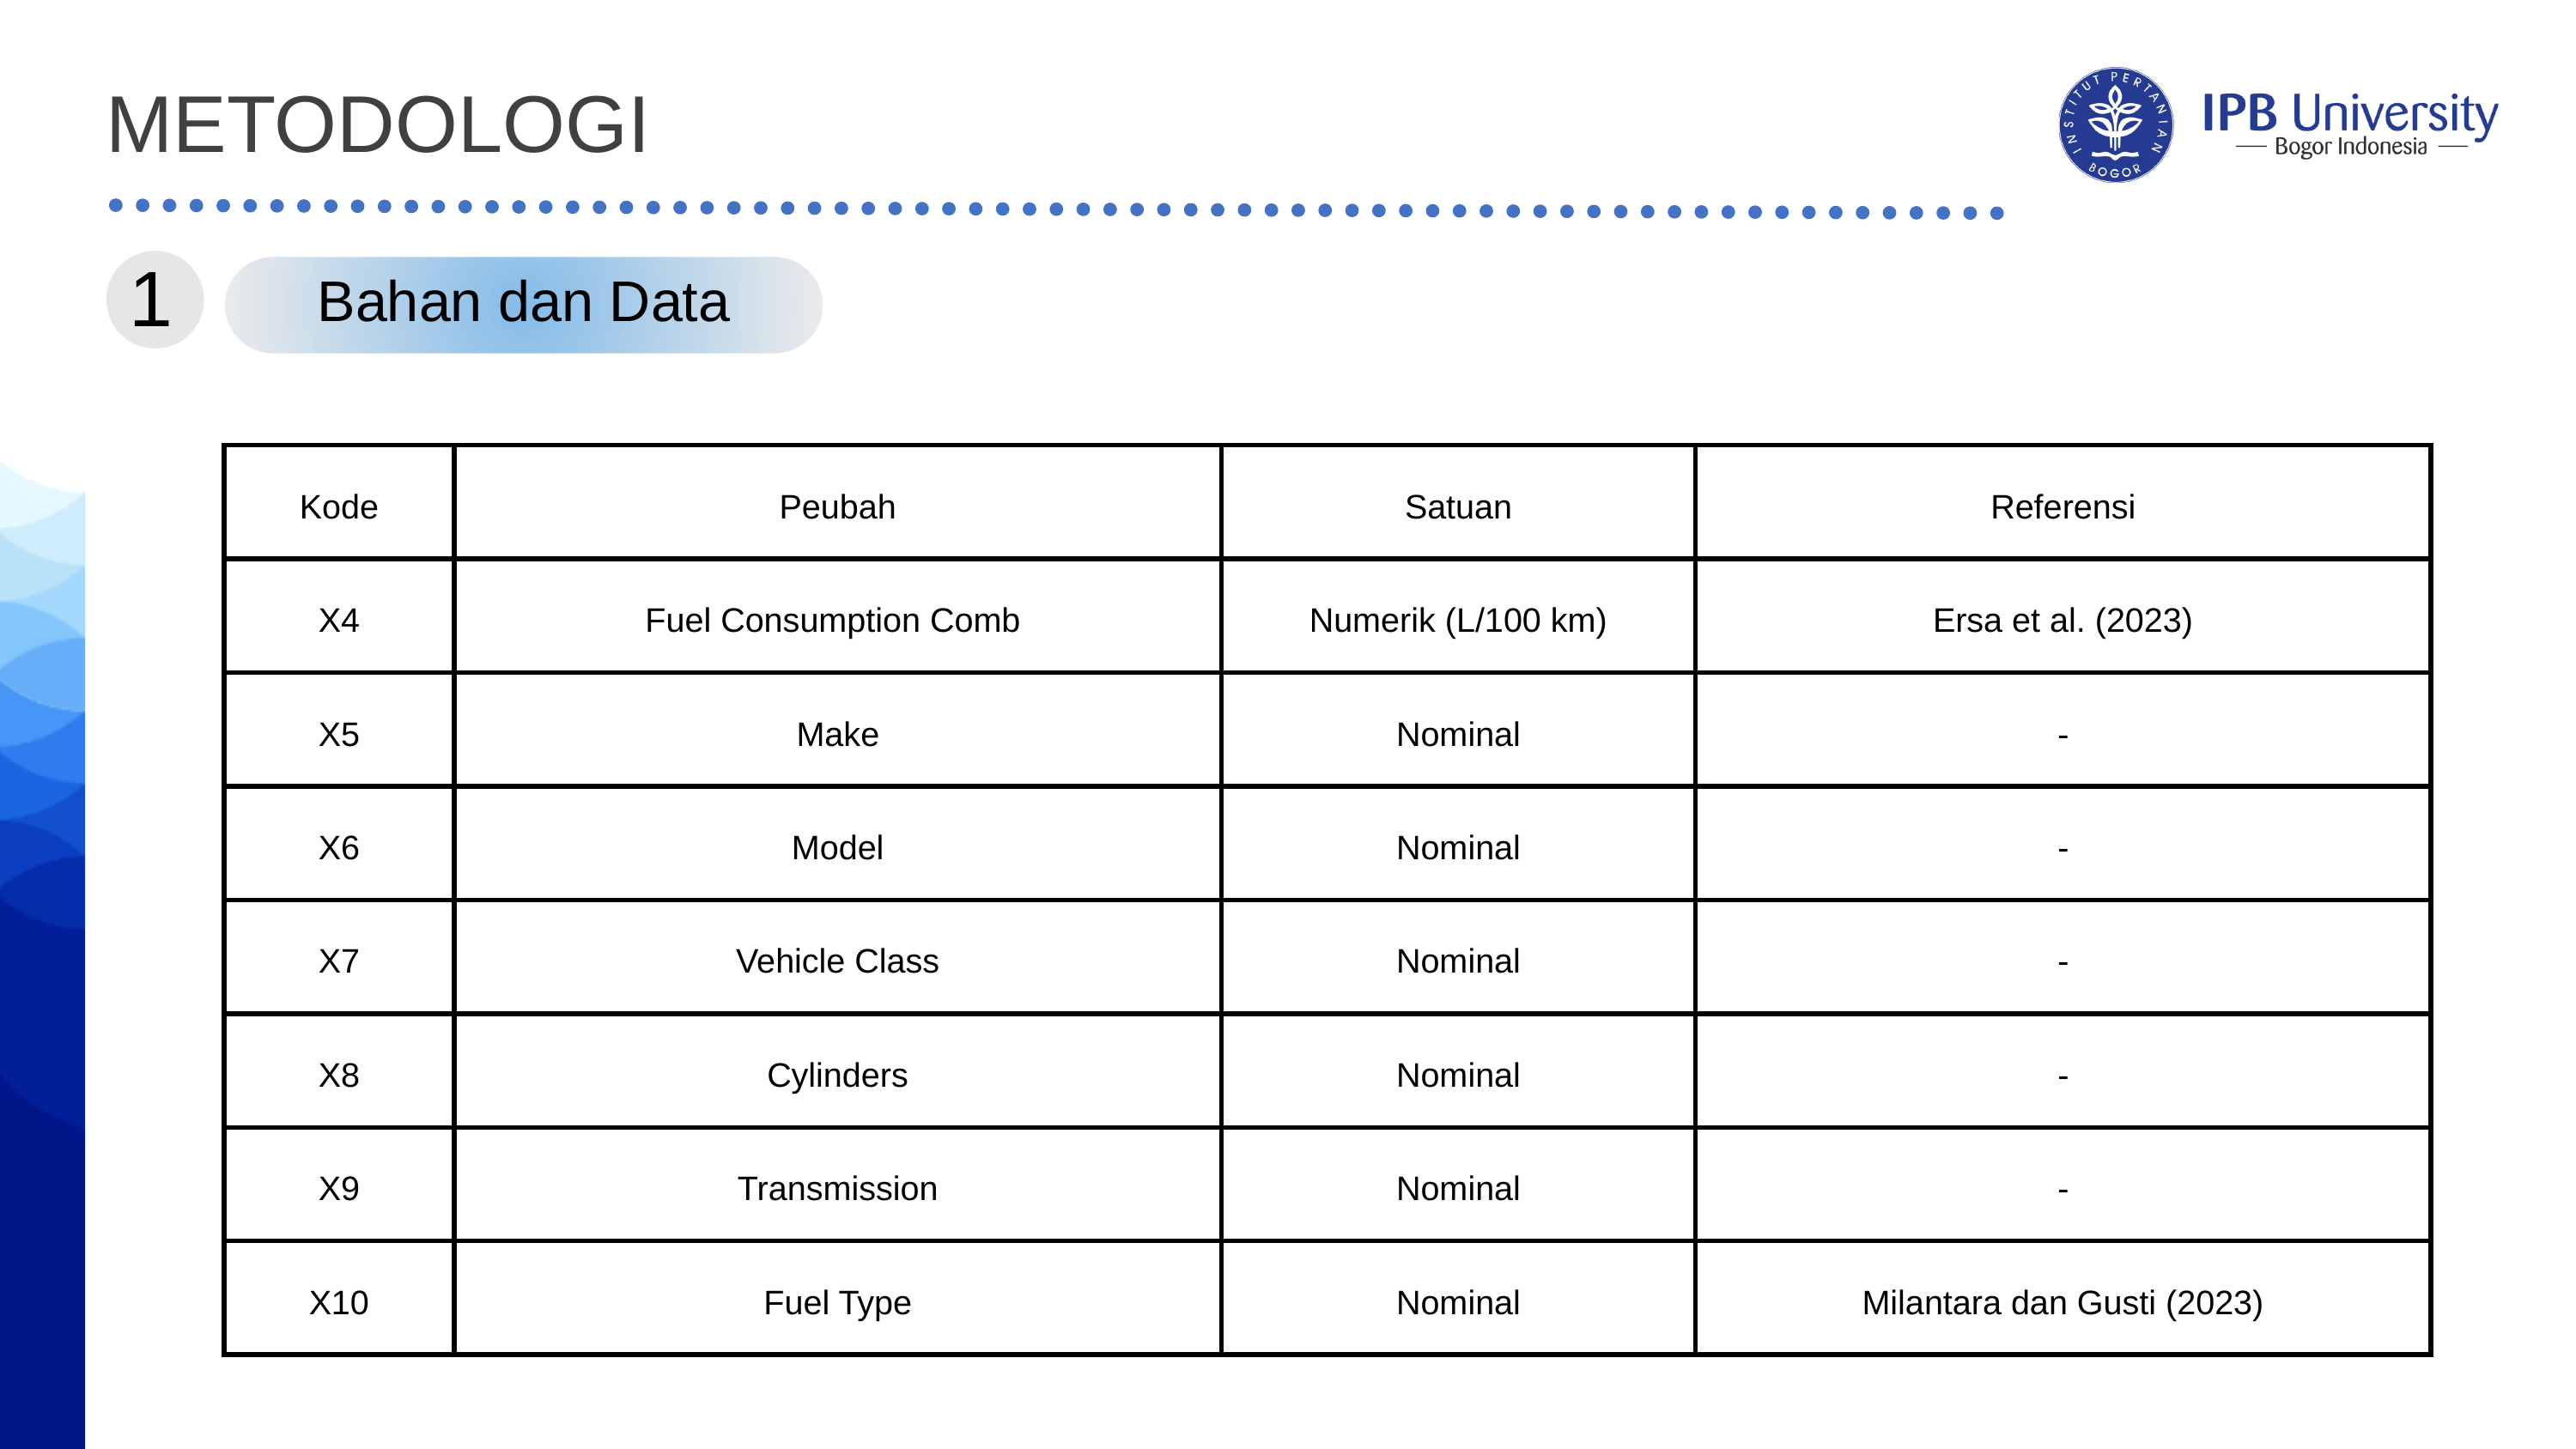

METODOLOGI

Bahan dan Data
1

| Kode | Peubah | Satuan | Referensi |
| --- | --- | --- | --- |
| X4 | Fuel Consumption Comb | Numerik (L/100 km) | Ersa et al. (2023) |
| X5 | Make | Nominal | - |
| X6 | Model | Nominal | - |
| X7 | Vehicle Class | Nominal | - |
| X8 | Cylinders | Nominal | - |
| X9 | Transmission | Nominal | - |
| X10 | Fuel Type | Nominal | Milantara dan Gusti (2023) |